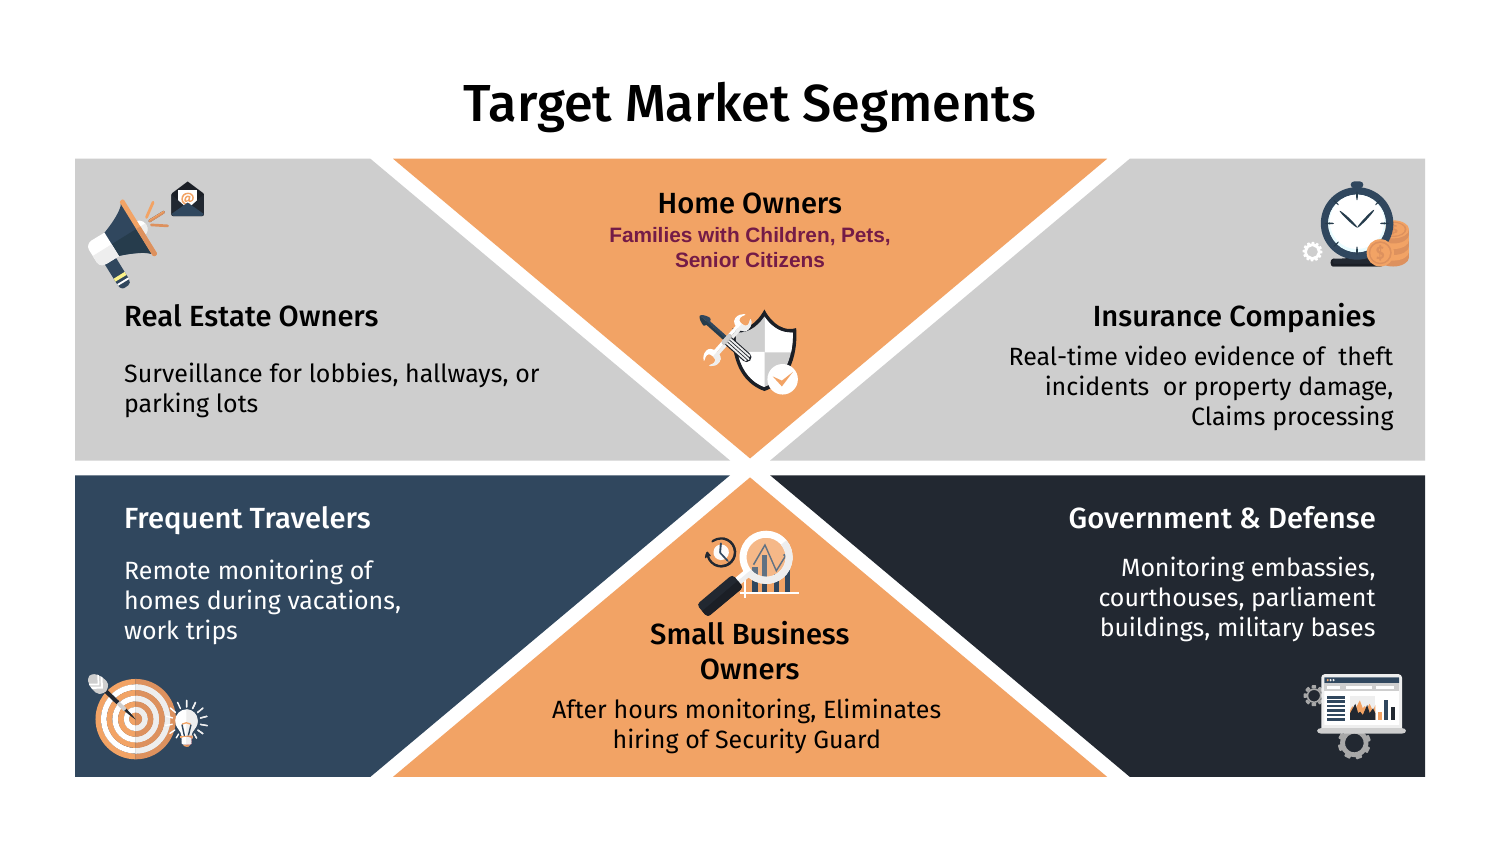

Target Market Segments

Home Owners

Families with Children, Pets, Senior Citizens

Real Estate Owners

Insurance Companies

Real-time video evidence of  theft incidents  or property damage,
Claims processing

Surveillance for lobbies, hallways, or parking lots

Government & Defense

Frequent Travelers

Monitoring embassies, courthouses, parliament buildings, military bases

Remote monitoring of homes during vacations, work trips

Small Business Owners

After hours monitoring, Eliminates hiring of Security Guard